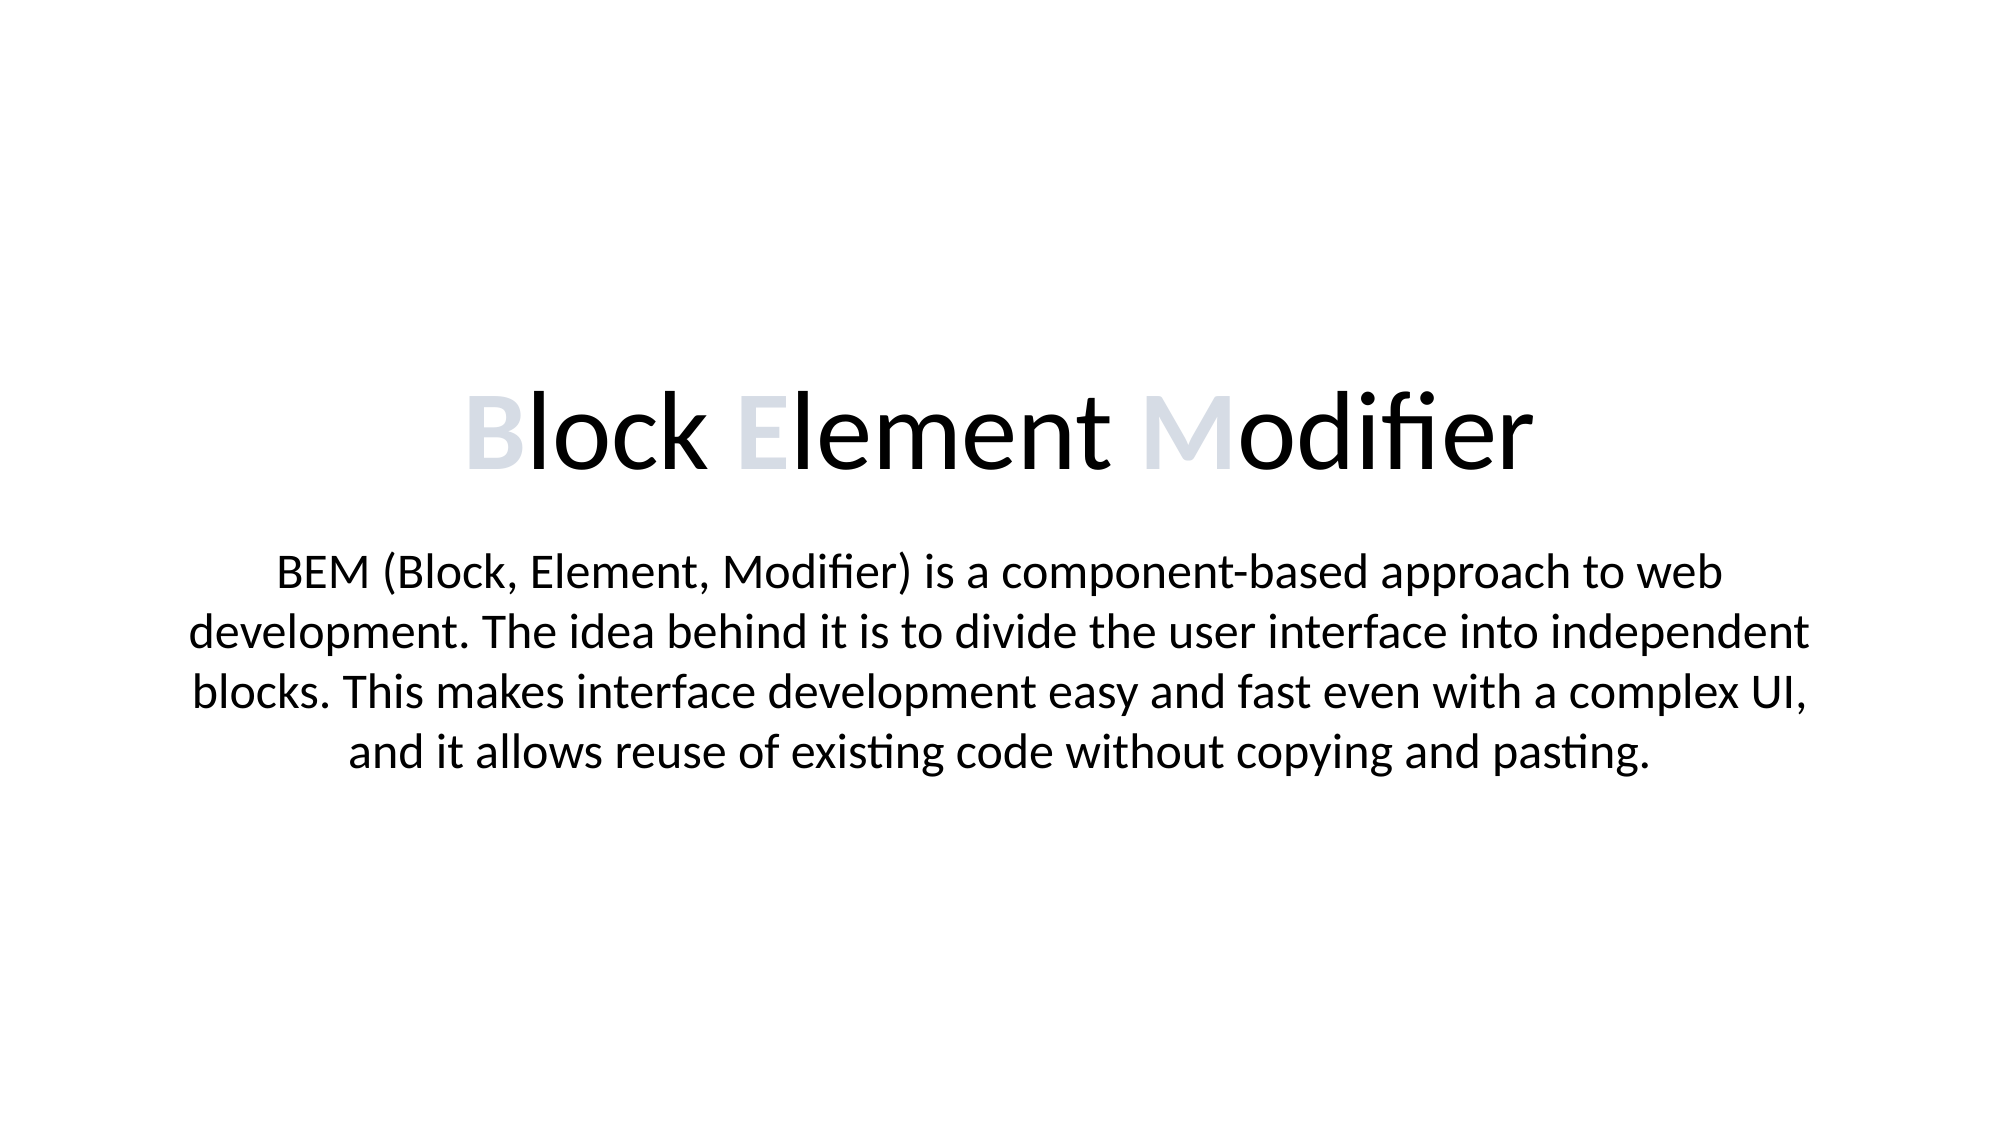

Block Element Modifier
BEM (Block, Element, Modifier) is a component-based approach to web development. The idea behind it is to divide the user interface into independent blocks. This makes interface development easy and fast even with a complex UI, and it allows reuse of existing code without copying and pasting.